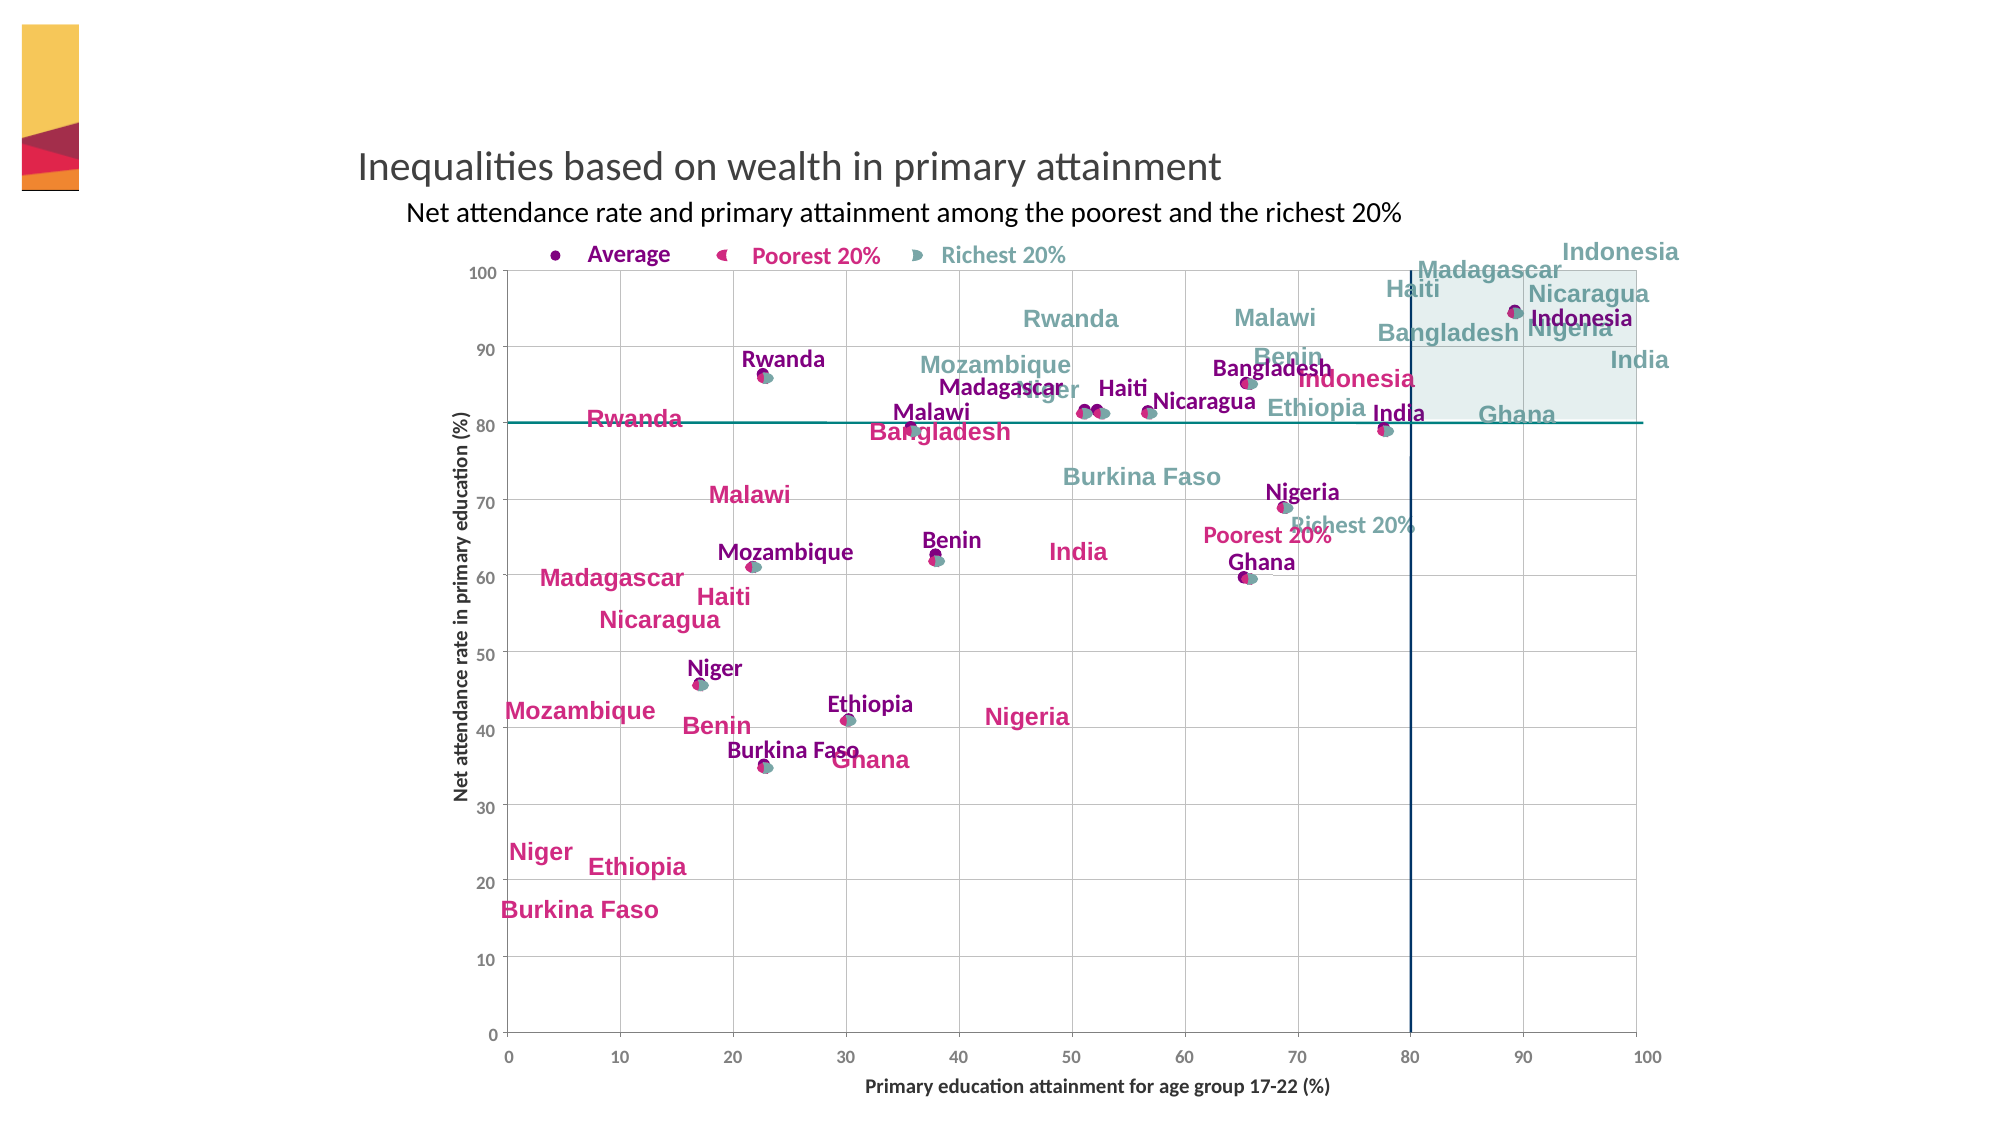

Inequalities based on wealth in primary attainment

Net attendance rate and primary attainment among the poorest and the richest 20%
 Indonesia
Average
Richest 20%
Poorest 20%

 Madagascar
100

 Haiti
 Nicaragua
 Malawi
 Indonesia
 Rwanda

 Nigeria
 Bangladesh
90
 Benin
 Rwanda
 India

 Mozambique
 Bangladesh
 Indonesia

 Madagascar
 Haiti

 Niger

 Nicaragua
 Ethiopia
 Malawi
 India
 Ghana
 Rwanda

80
 Bangladesh

 Burkina Faso
 Nigeria
 Malawi
70

Richest 20%
Poorest 20%
 Benin
 Mozambique
 India
 Ghana

 Madagascar

60

 Haiti
Net attendance rate in primary education (%)
 Nicaragua
50

 Niger

 Ethiopia
 Mozambique
 Nigeria
 Benin

40

 Burkina Faso
 Ghana

30

 Niger
 Ethiopia
20

 Burkina Faso
10

0

0
10
20
30
40
50
60
70
80
90
100
Primary education attainment for age group 17-22 (%)